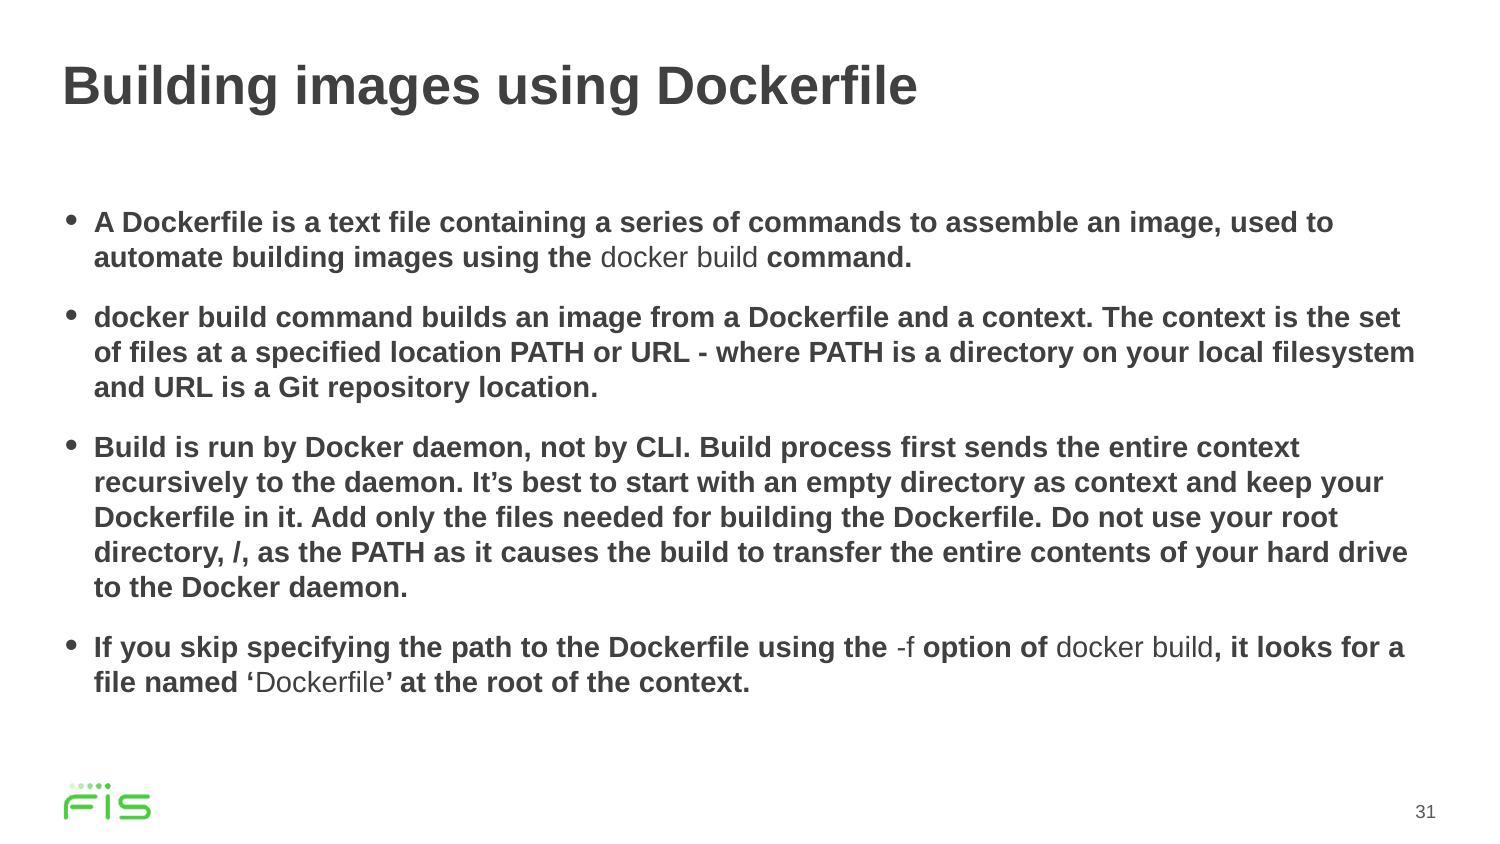

# Building images using Dockerfile
A Dockerfile is a text file containing a series of commands to assemble an image, used to automate building images using the docker build command.
docker build command builds an image from a Dockerfile and a context. The context is the set of files at a specified location PATH or URL - where PATH is a directory on your local filesystem and URL is a Git repository location.
Build is run by Docker daemon, not by CLI. Build process first sends the entire context recursively to the daemon. It’s best to start with an empty directory as context and keep your Dockerfile in it. Add only the files needed for building the Dockerfile. Do not use your root directory, /, as the PATH as it causes the build to transfer the entire contents of your hard drive to the Docker daemon.
If you skip specifying the path to the Dockerfile using the -f option of docker build, it looks for a file named ‘Dockerfile’ at the root of the context.
31